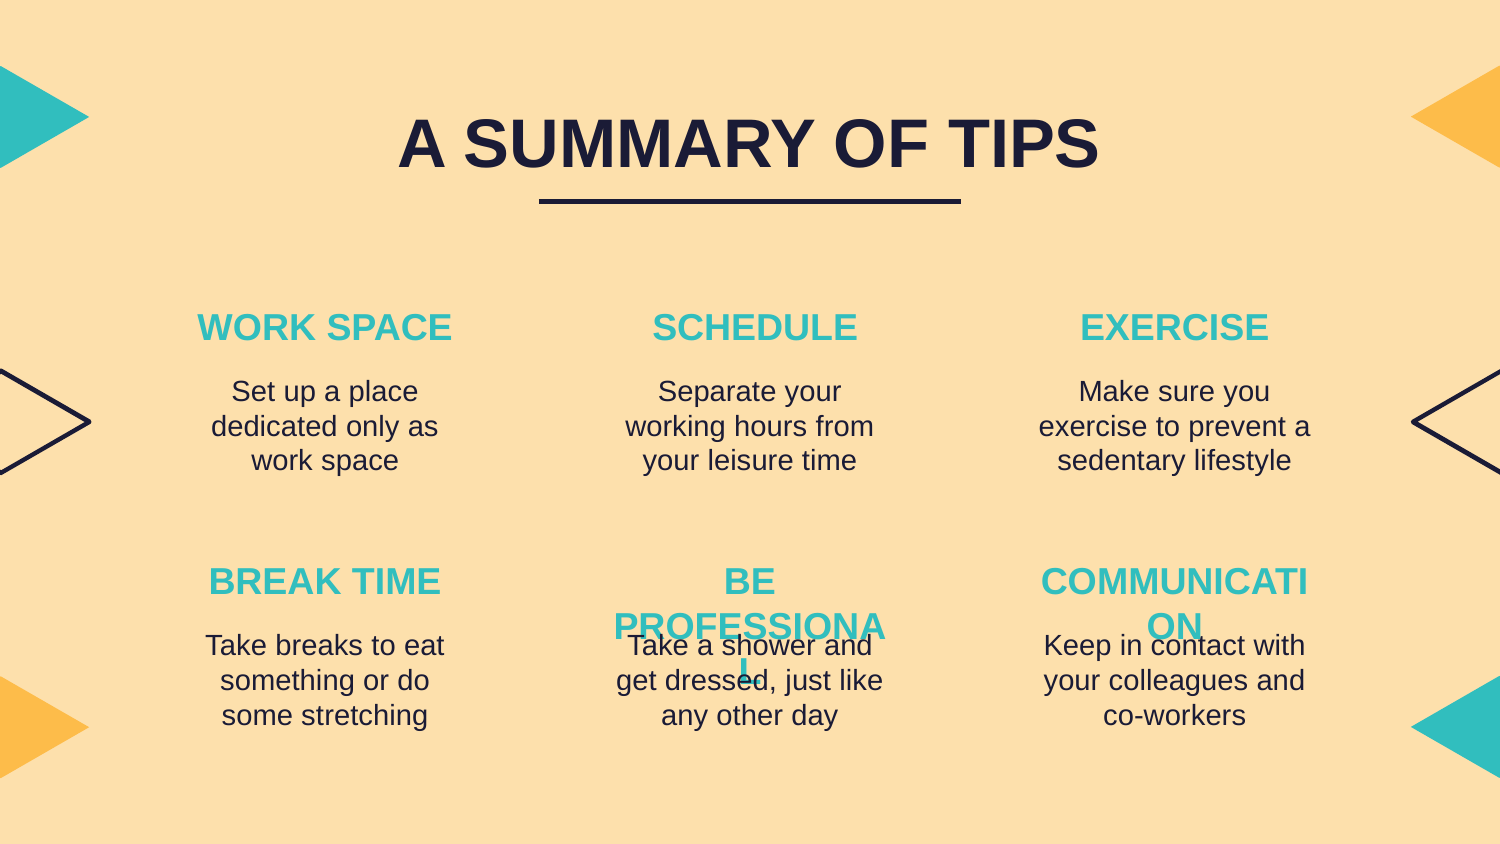

# A SUMMARY OF TIPS
WORK SPACE
 SCHEDULE
EXERCISE
Set up a place dedicated only as work space
Separate your working hours from your leisure time
Make sure you exercise to prevent a sedentary lifestyle
BREAK TIME
BE PROFESSIONAL
COMMUNICATION
Take breaks to eat something or do some stretching
Take a shower and get dressed, just like any other day
Keep in contact with your colleagues and co-workers